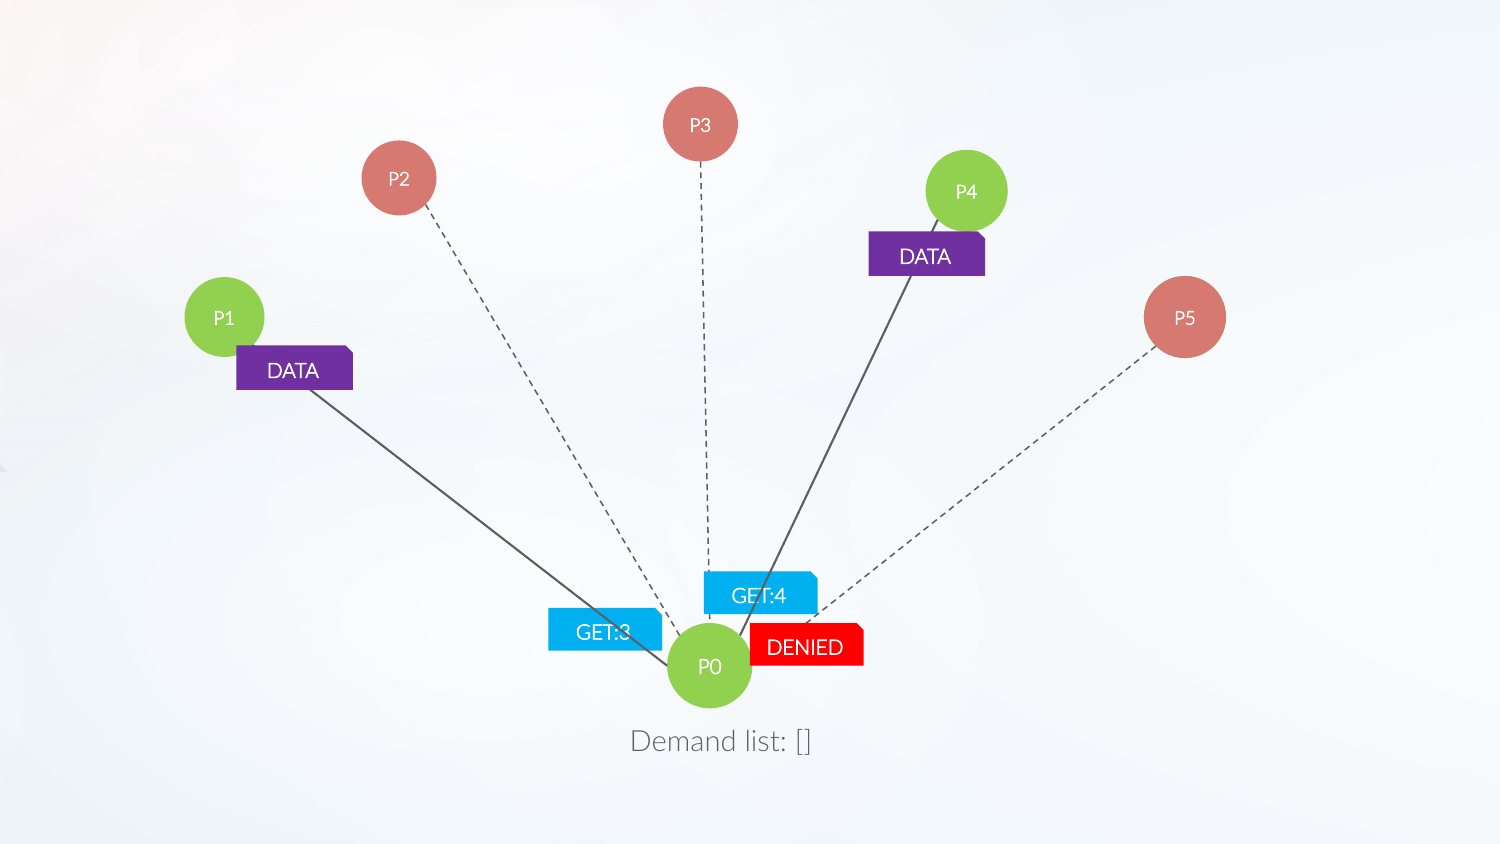

P3
P2
P4
DATA
P5
P5
P1
DATA
GET:4
GET:3
P0
DENIED
Demand list: []